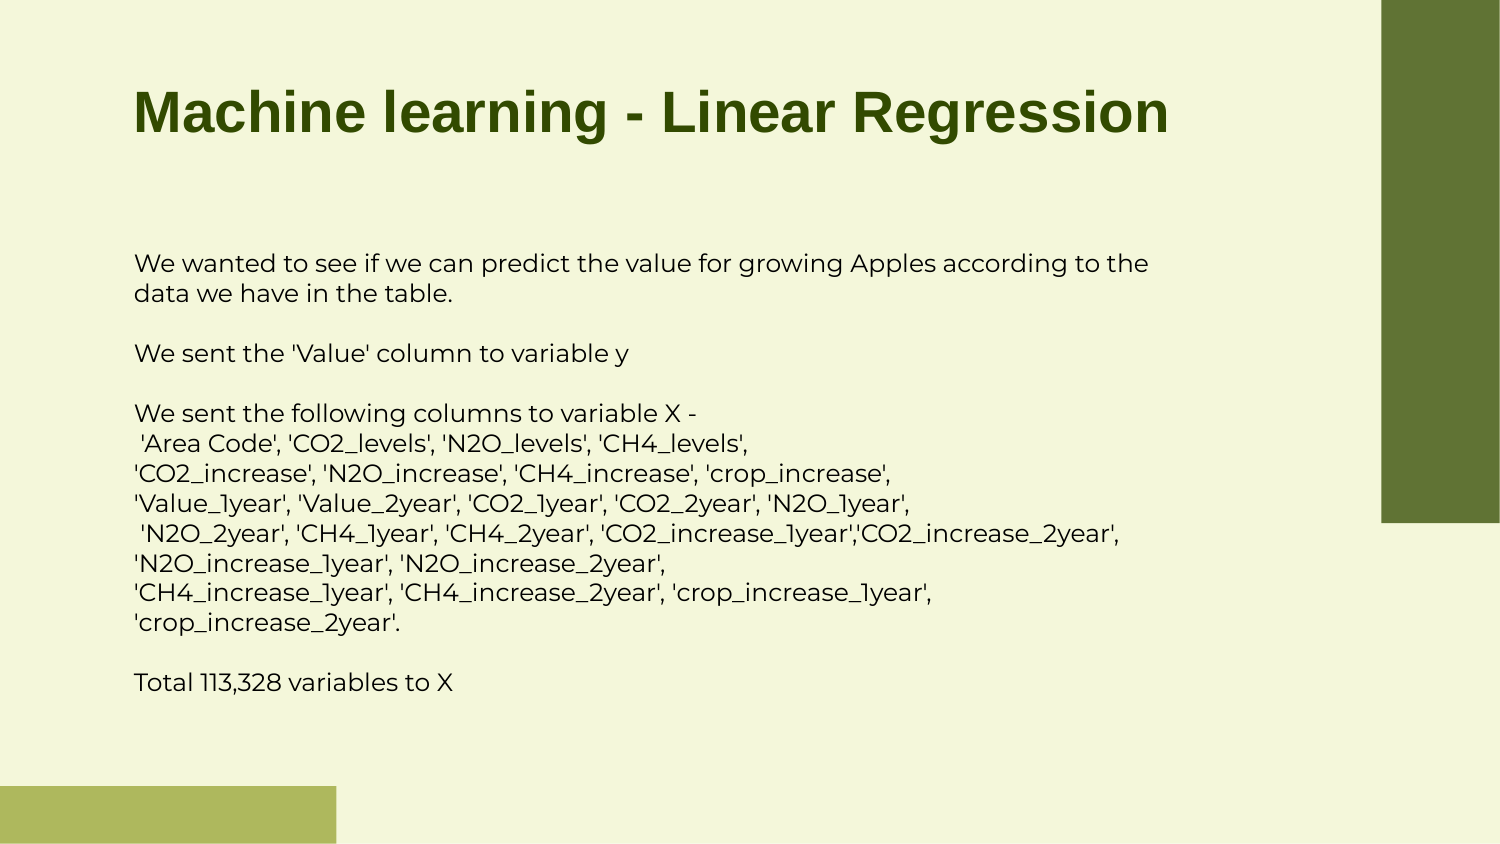

# Machine learning - Linear Regression
We wanted to see if we can predict the value for growing Apples according to the data we have in the table.

We sent the 'Value' column to variable y

We sent the following columns to variable X -
 'Area Code', 'CO2_levels', 'N2O_levels', 'CH4_levels',
'CO2_increase', 'N2O_increase', 'CH4_increase', 'crop_increase',
'Value_1year', 'Value_2year', 'CO2_1year', 'CO2_2year', 'N2O_1year',
 'N2O_2year', 'CH4_1year', 'CH4_2year', 'CO2_increase_1year','CO2_increase_2year', 'N2O_increase_1year', 'N2O_increase_2year',
'CH4_increase_1year', 'CH4_increase_2year', 'crop_increase_1year', 'crop_increase_2year'.

Total 113,328 variables to X